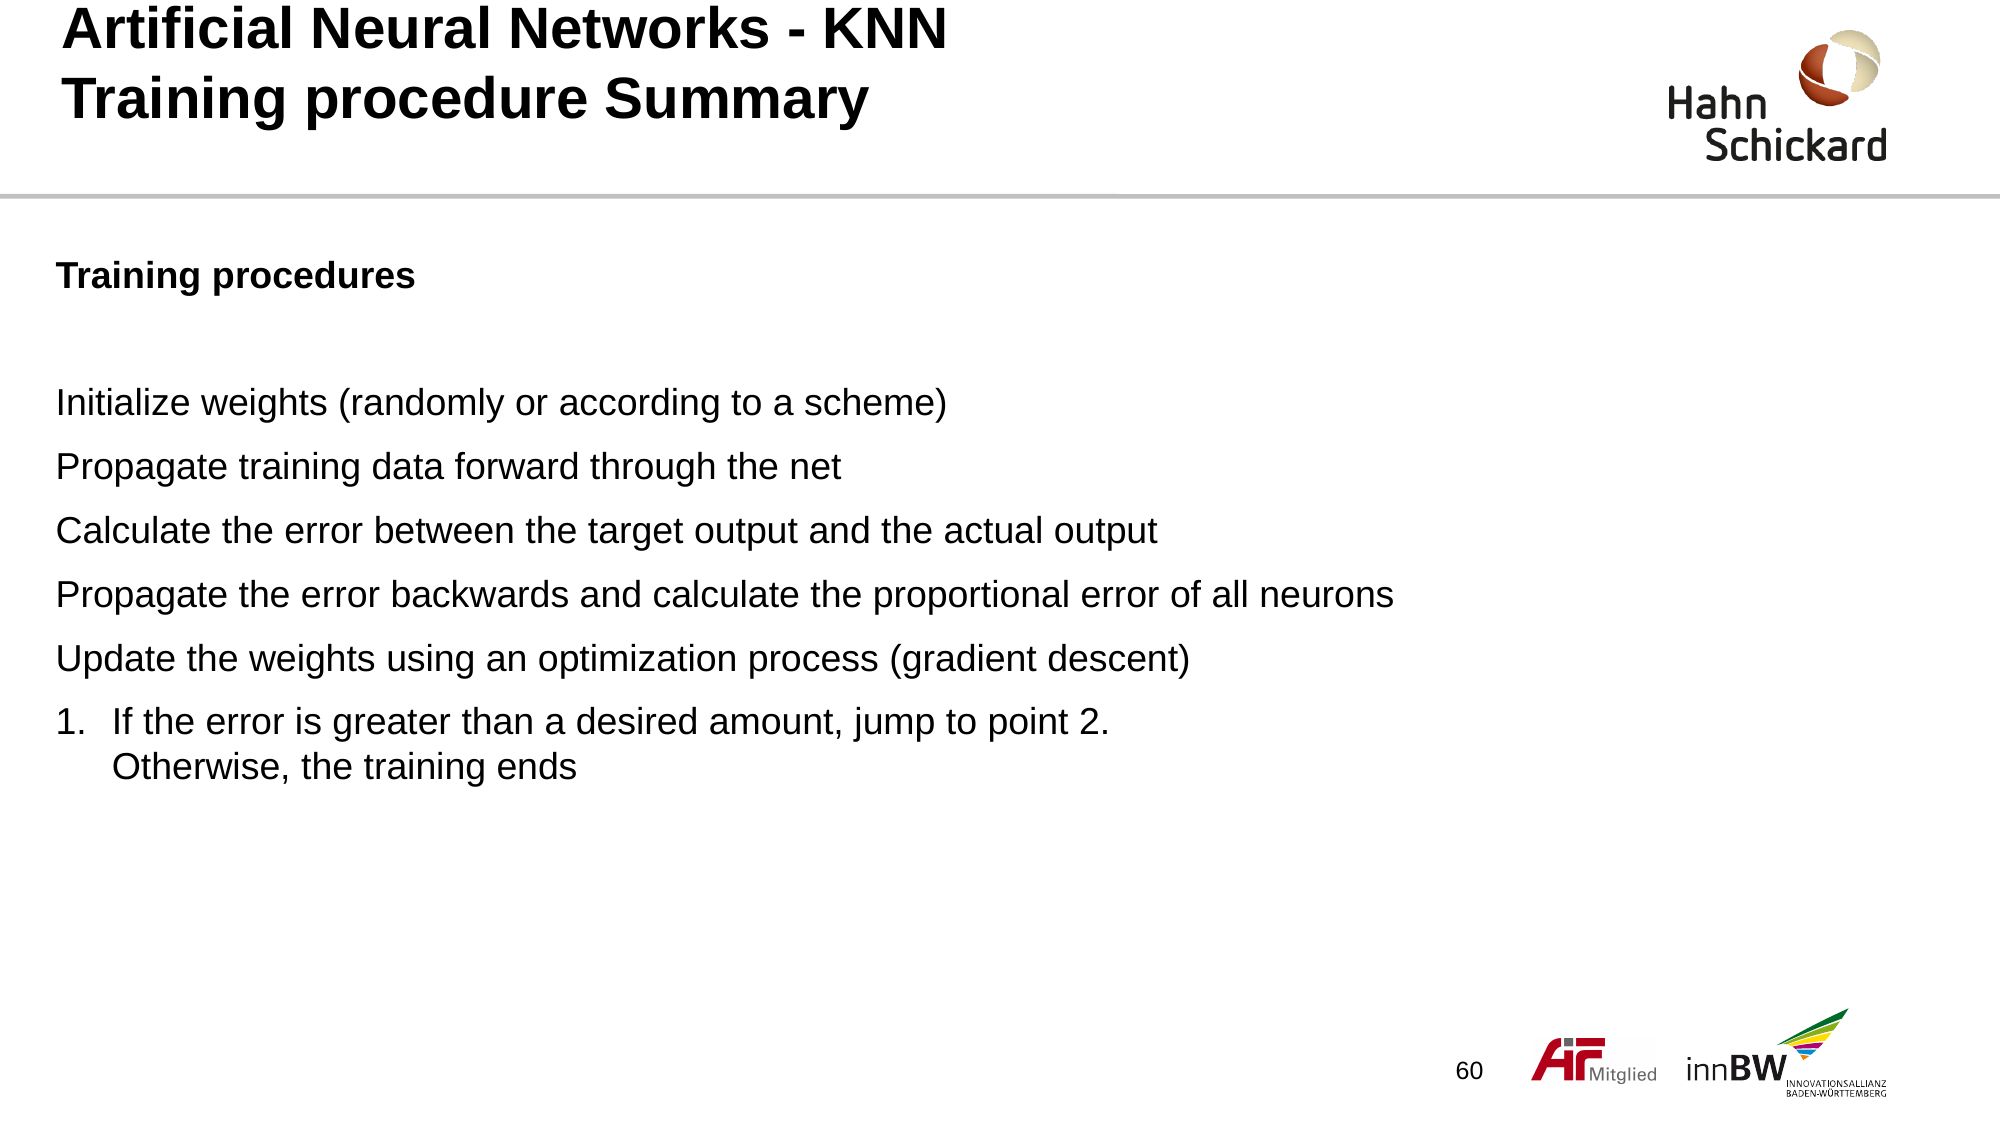

# Artificial Neural Networks - KNN Training procedure Summary

Training procedures

Initialize weights (randomly or according to a scheme)
Propagate training data forward through the net
Calculate the error between the target output and the actual output
Propagate the error backwards and calculate the proportional error of all neurons
Update the weights using an optimization process (gradient descent)
If the error is greater than a desired amount, jump to point 2.
Otherwise, the training ends
60